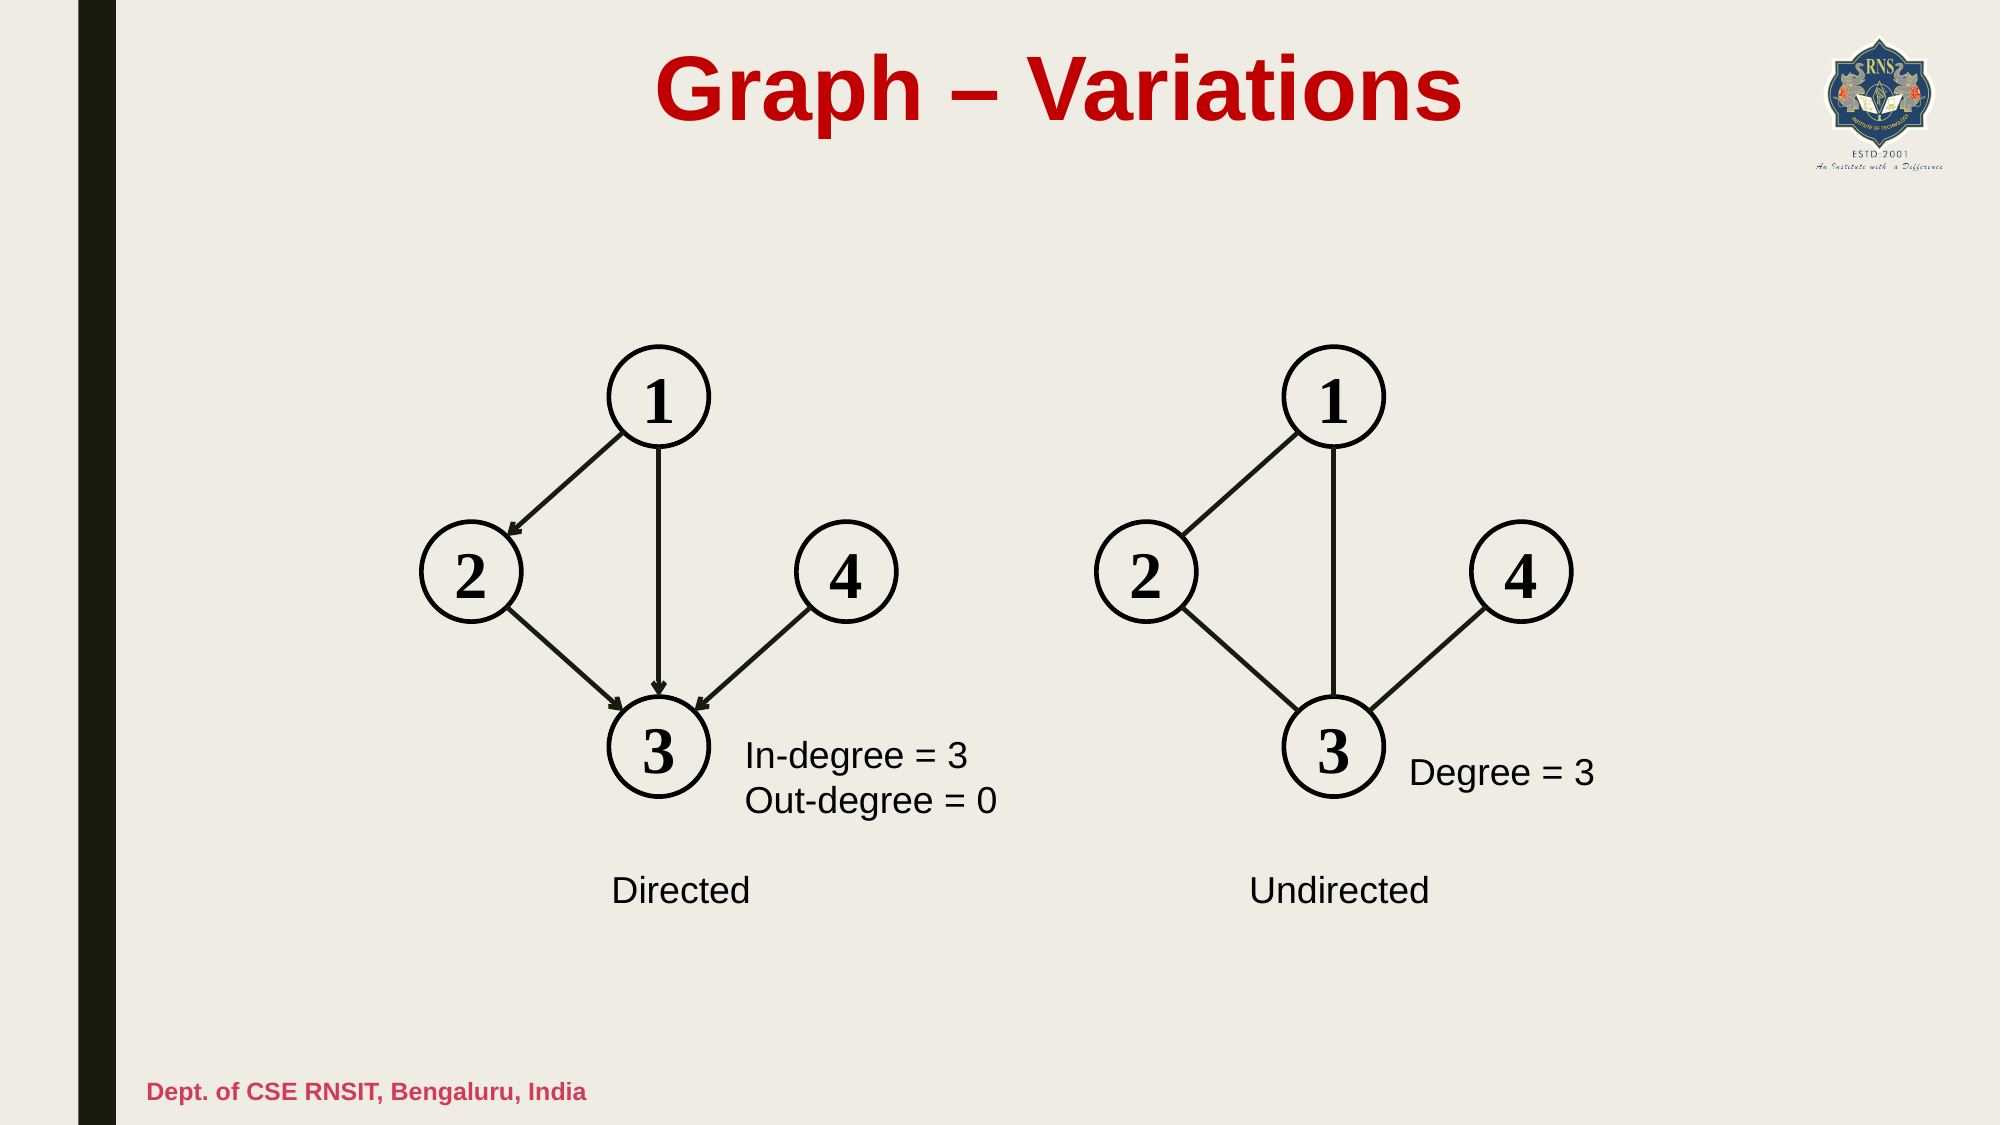

# Graph – Variations

1
1
2
4
2
4
3
3
In-degree = 3
Out-degree = 0
Degree = 3
Directed
Undirected
Dept. of CSE RNSIT, Bengaluru, India